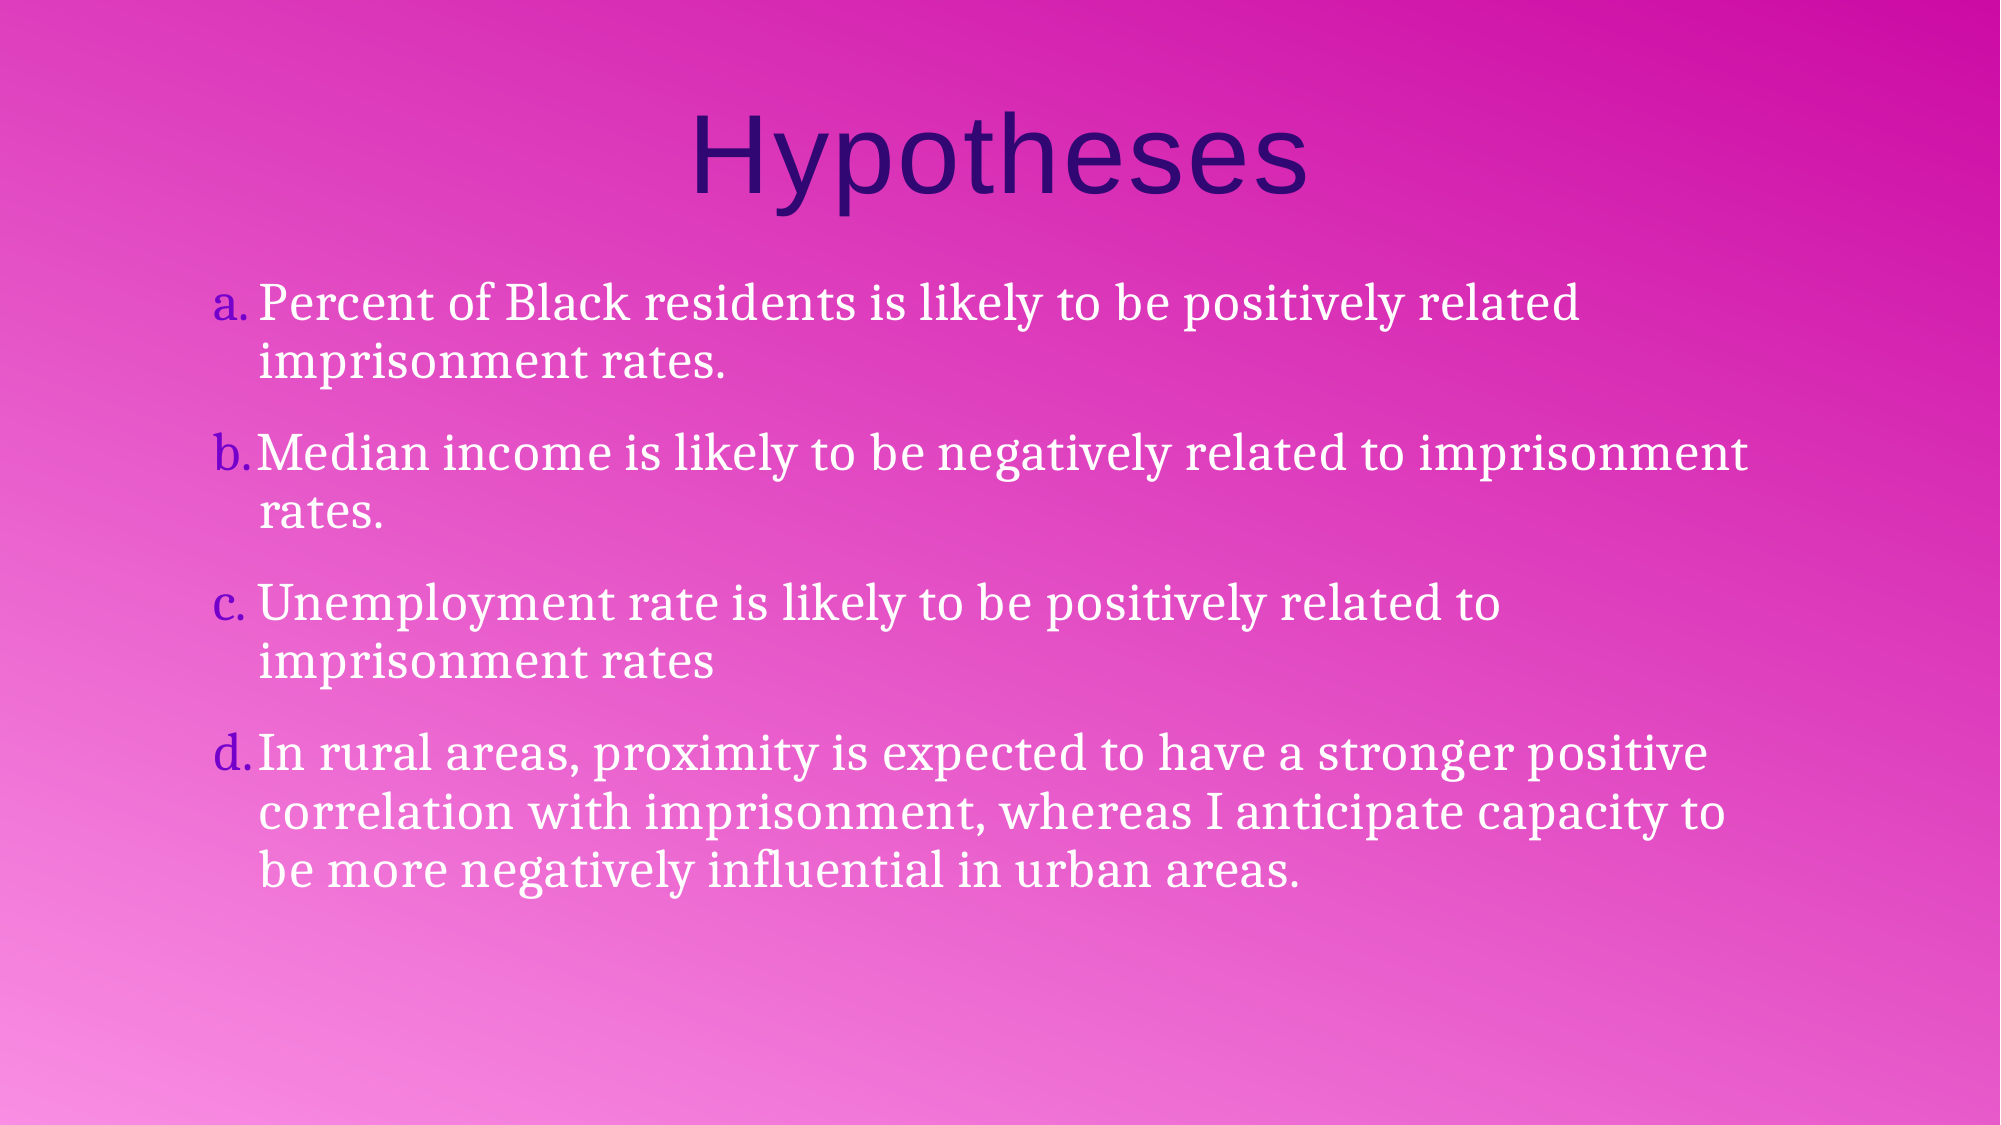

# Hypotheses
Percent of Black residents is likely to be positively related imprisonment rates.
Median income is likely to be negatively related to imprisonment rates.
Unemployment rate is likely to be positively related to imprisonment rates
In rural areas, proximity is expected to have a stronger positive correlation with imprisonment, whereas I anticipate capacity to be more negatively influential in urban areas.